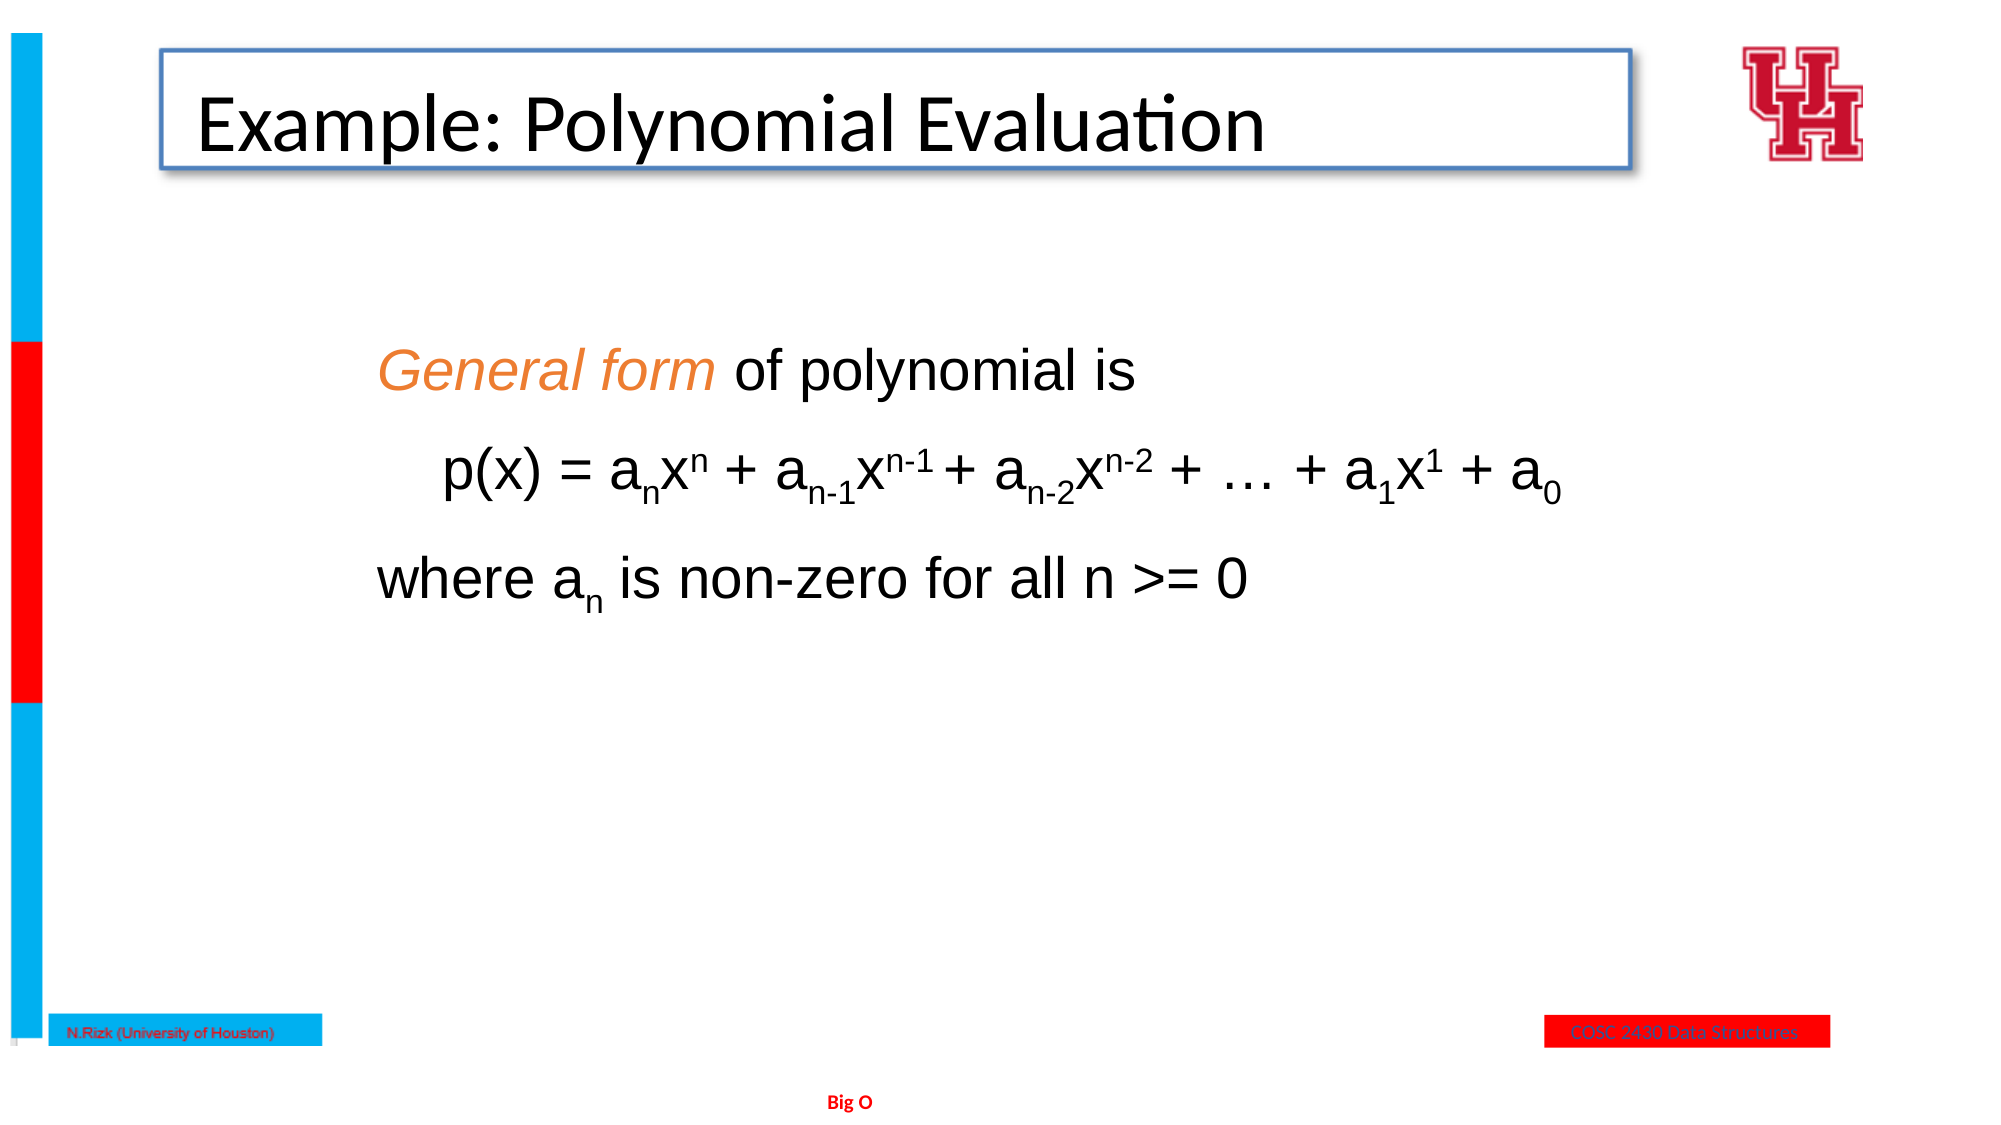

# Example: Polynomial Evaluation
General form of polynomial is
    p(x) = anxn + an-1xn-1 + an-2xn-2 + … + a1x1 + a0
where an is non-zero for all n >= 0